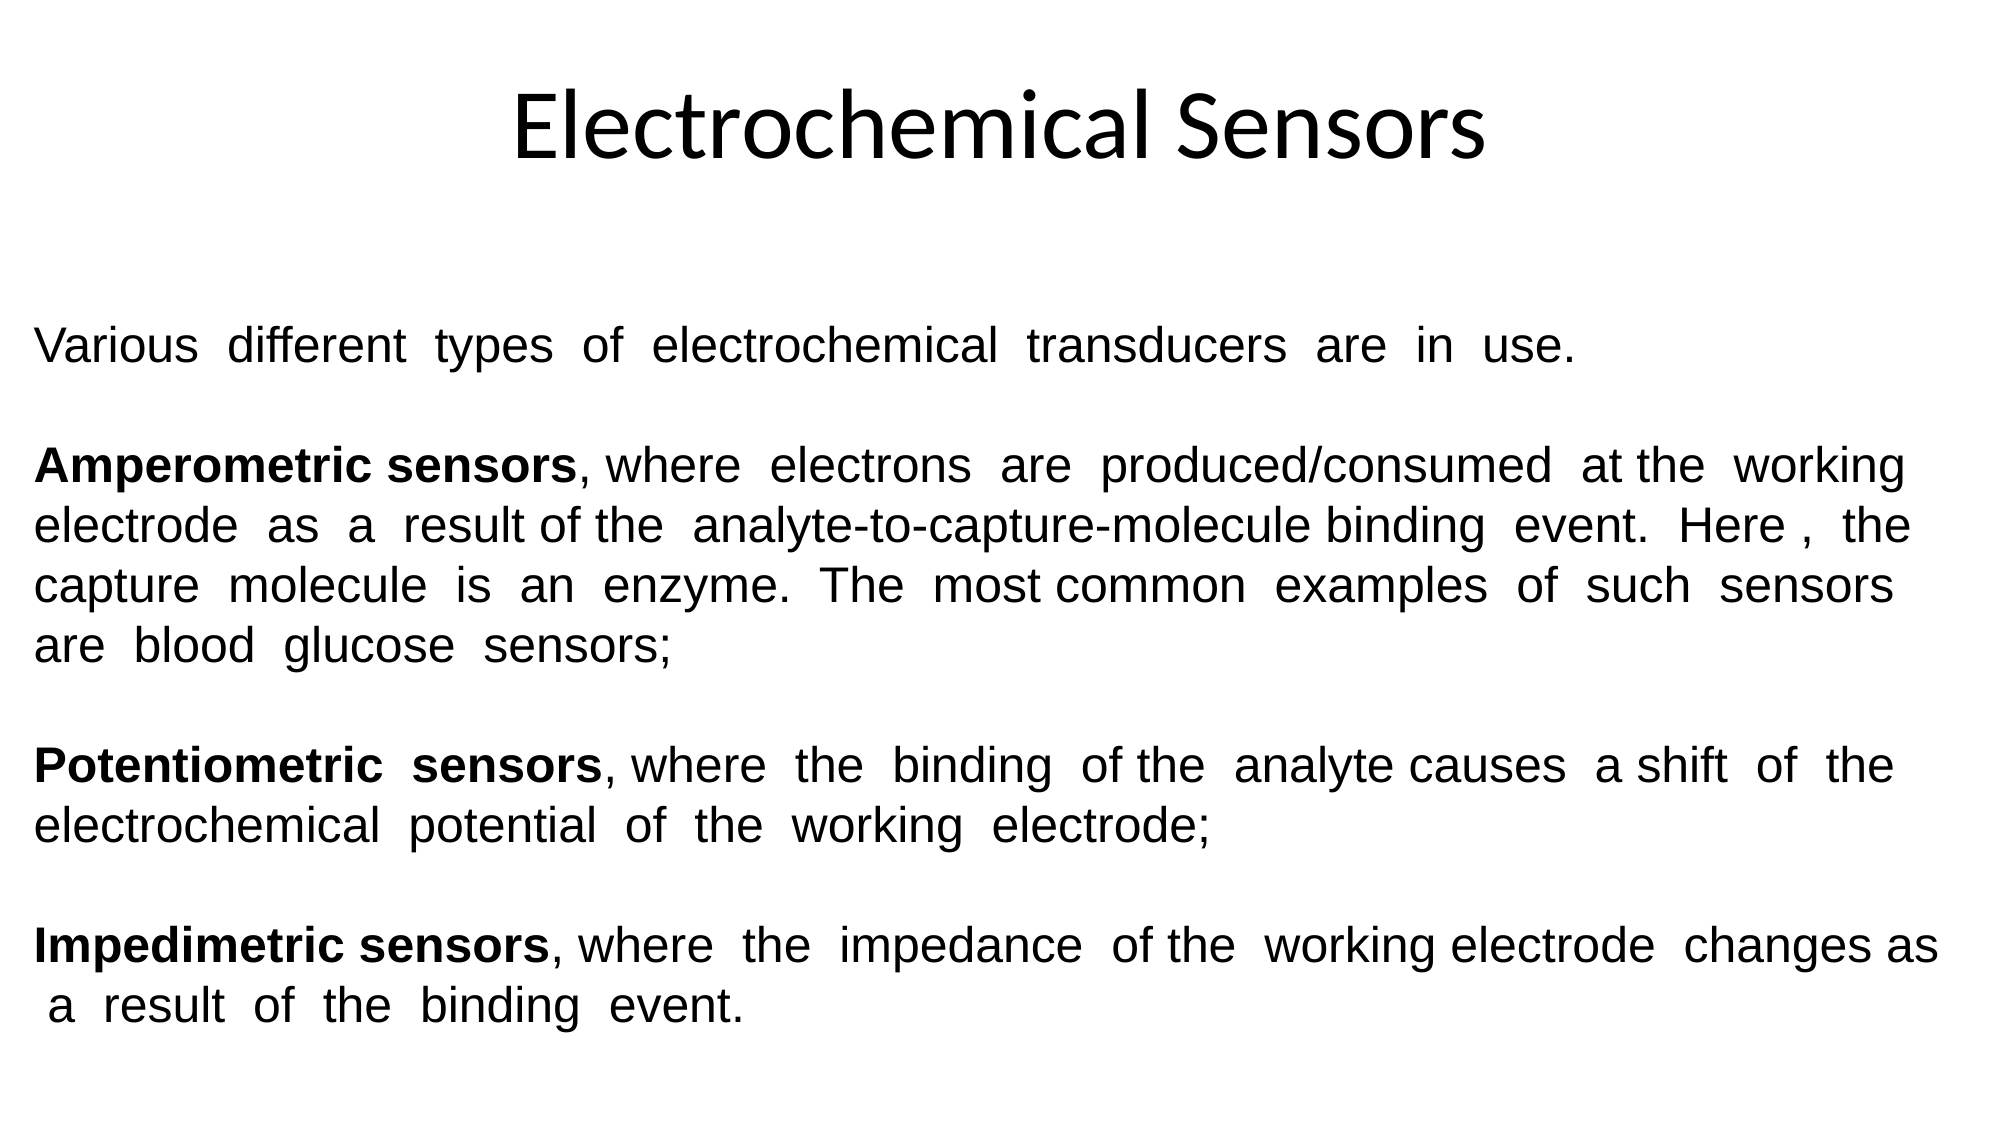

Electrochemical Sensors
Various  different  types  of  electrochemical  transducers  are  in  use.

Amperometric sensors, where  electrons  are  produced/consumed  at the  working  electrode  as  a  result of the  analyte-to-capture-molecule binding  event.  Here ,  the  capture  molecule  is  an  enzyme.  The  most common  examples  of  such  sensors  are  blood  glucose  sensors;

Potentiometric  sensors, where  the  binding  of the  analyte causes  a shift  of  the  electrochemical  potential  of  the  working  electrode;

Impedimetric sensors, where  the  impedance  of the  working electrode  changes as  a  result  of  the  binding  event.